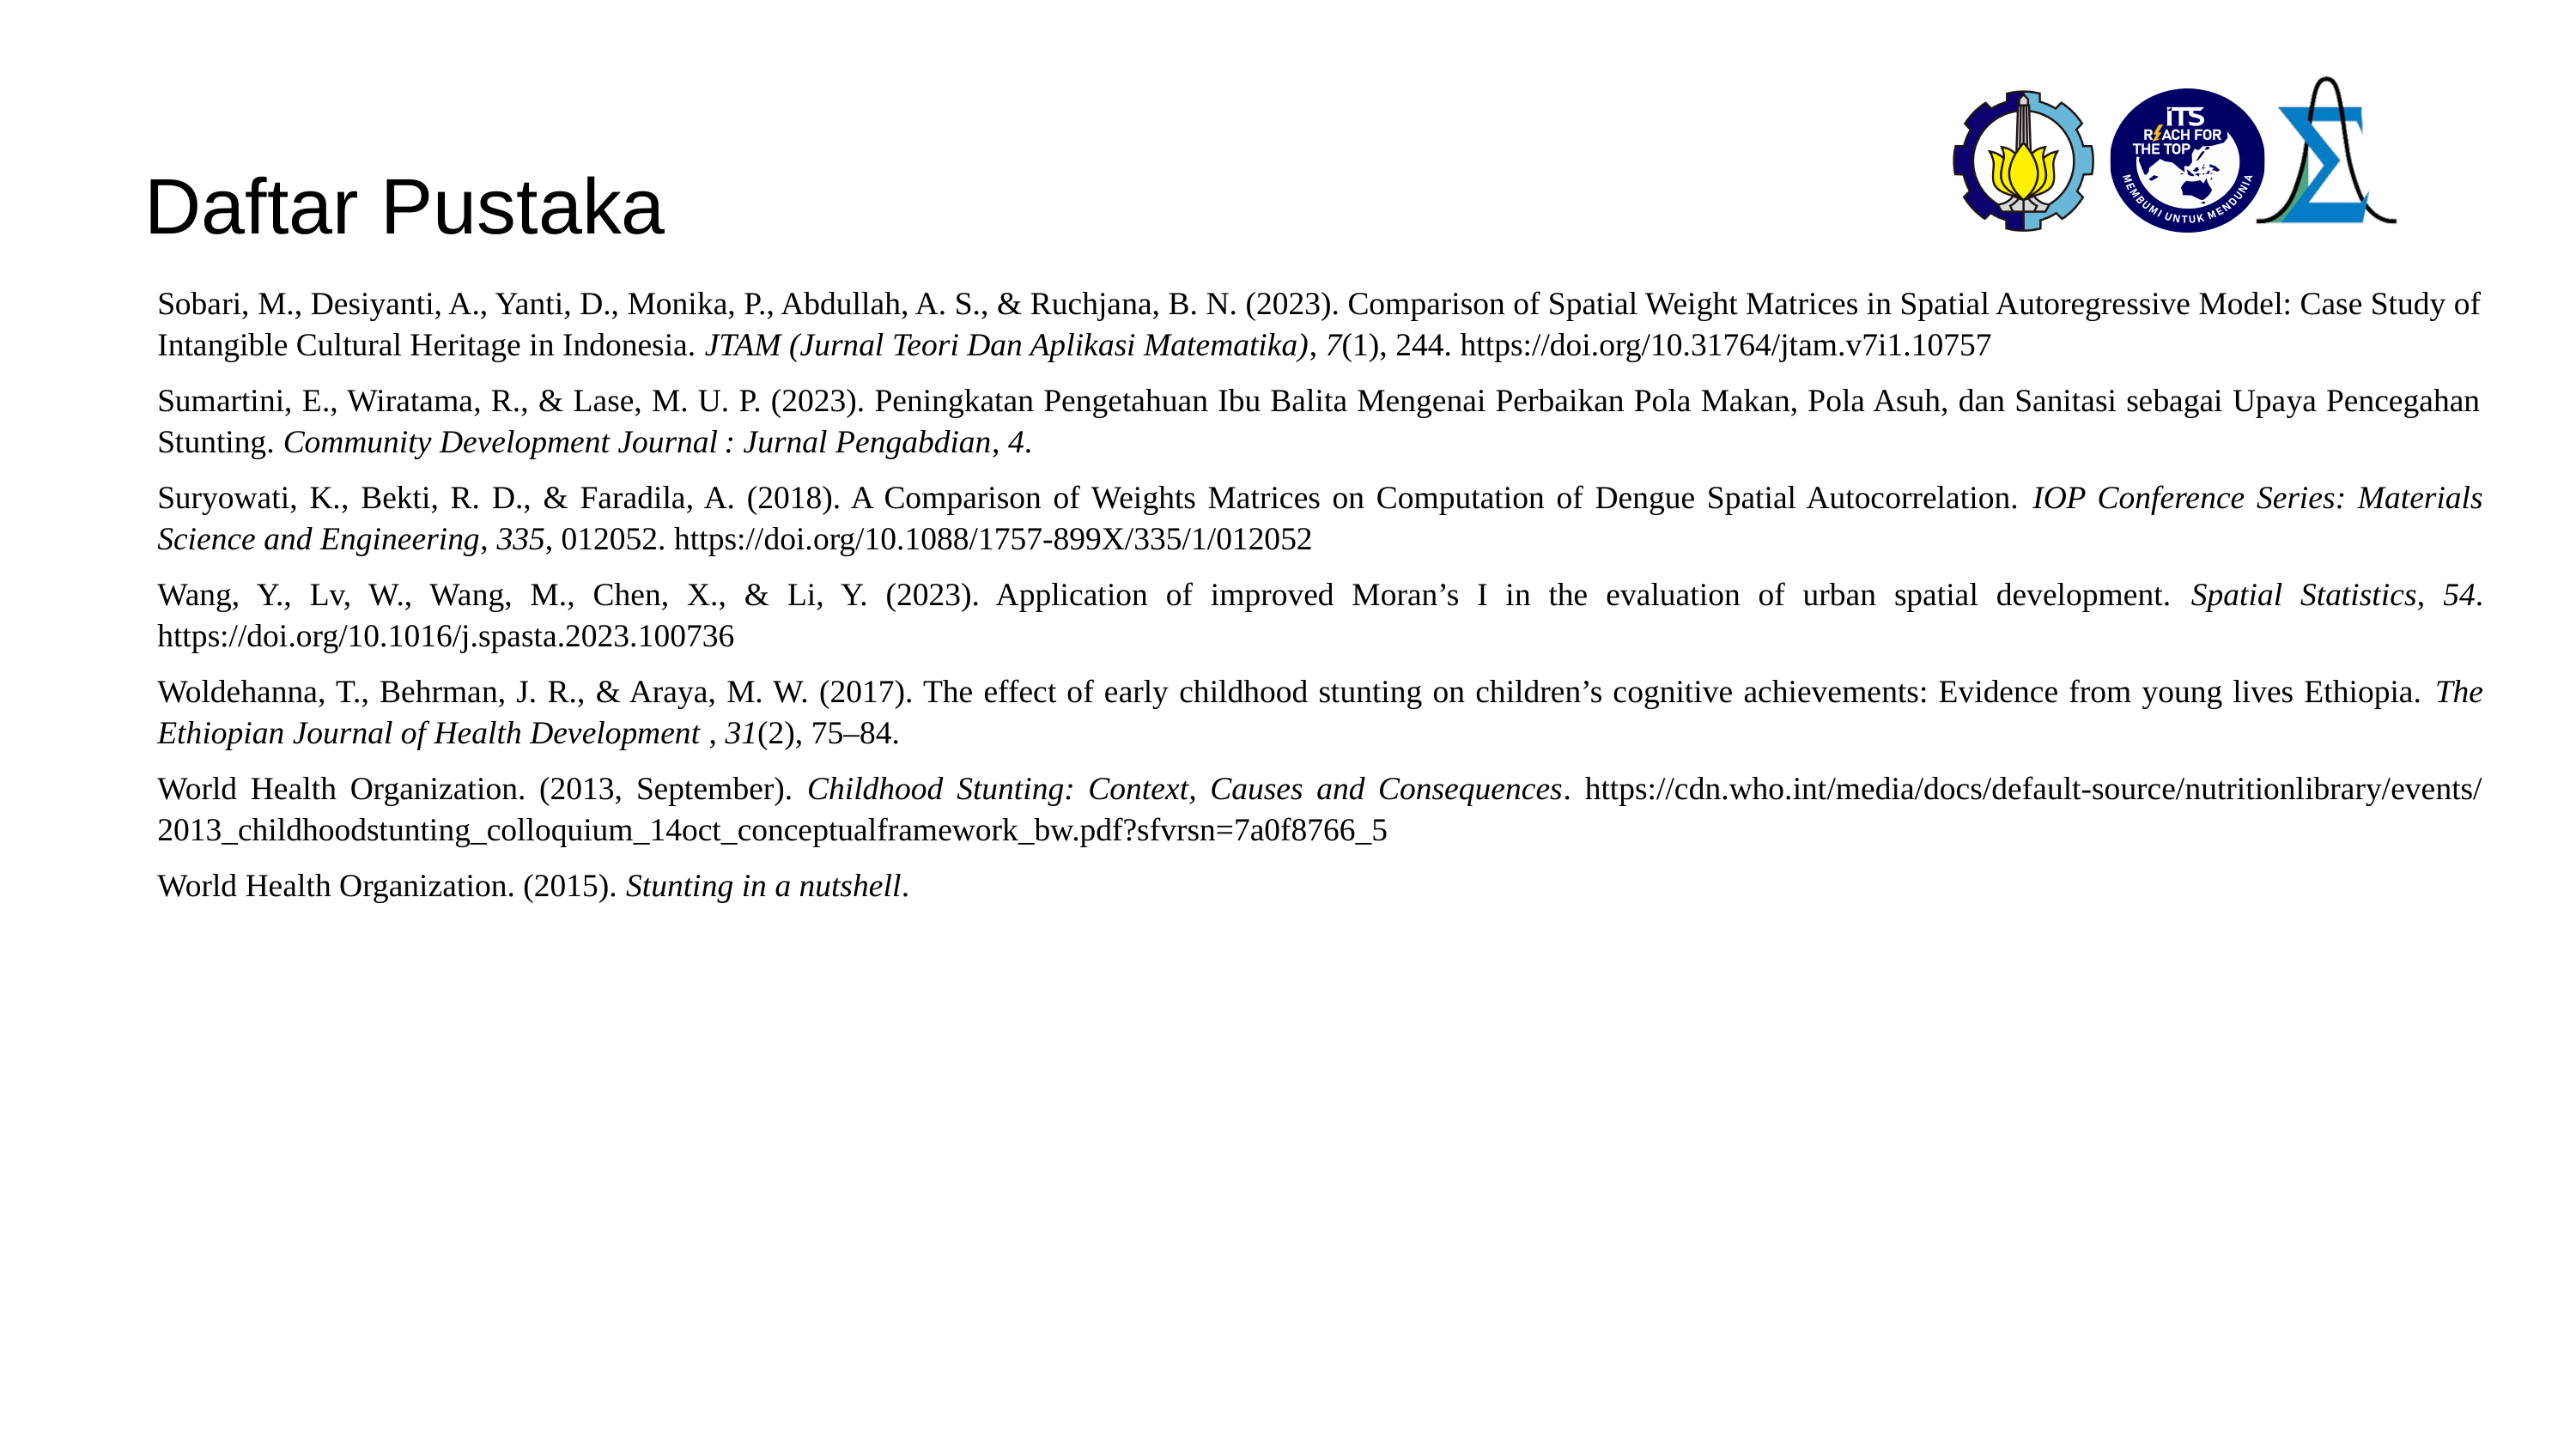

Daftar Pustaka
Sobari, M., Desiyanti, A., Yanti, D., Monika, P., Abdullah, A. S., & Ruchjana, B. N. (2023). Comparison of Spatial Weight Matrices in Spatial Autoregressive Model: Case Study of Intangible Cultural Heritage in Indonesia. JTAM (Jurnal Teori Dan Aplikasi Matematika), 7(1), 244. https://doi.org/10.31764/jtam.v7i1.10757
Sumartini, E., Wiratama, R., & Lase, M. U. P. (2023). Peningkatan Pengetahuan Ibu Balita Mengenai Perbaikan Pola Makan, Pola Asuh, dan Sanitasi sebagai Upaya Pencegahan Stunting. Community Development Journal : Jurnal Pengabdian, 4.
Suryowati, K., Bekti, R. D., & Faradila, A. (2018). A Comparison of Weights Matrices on Computation of Dengue Spatial Autocorrelation. IOP Conference Series: Materials Science and Engineering, 335, 012052. https://doi.org/10.1088/1757-899X/335/1/012052
Wang, Y., Lv, W., Wang, M., Chen, X., & Li, Y. (2023). Application of improved Moran’s I in the evaluation of urban spatial development. Spatial Statistics, 54. https://doi.org/10.1016/j.spasta.2023.100736
Woldehanna, T., Behrman, J. R., & Araya, M. W. (2017). The effect of early childhood stunting on children’s cognitive achievements: Evidence from young lives Ethiopia. The Ethiopian Journal of Health Development , 31(2), 75–84.
World Health Organization. (2013, September). Childhood Stunting: Context, Causes and Consequences. https://cdn.who.int/media/docs/default-source/nutritionlibrary/events/2013_childhoodstunting_colloquium_14oct_conceptualframework_bw.pdf?sfvrsn=7a0f8766_5
World Health Organization. (2015). Stunting in a nutshell.